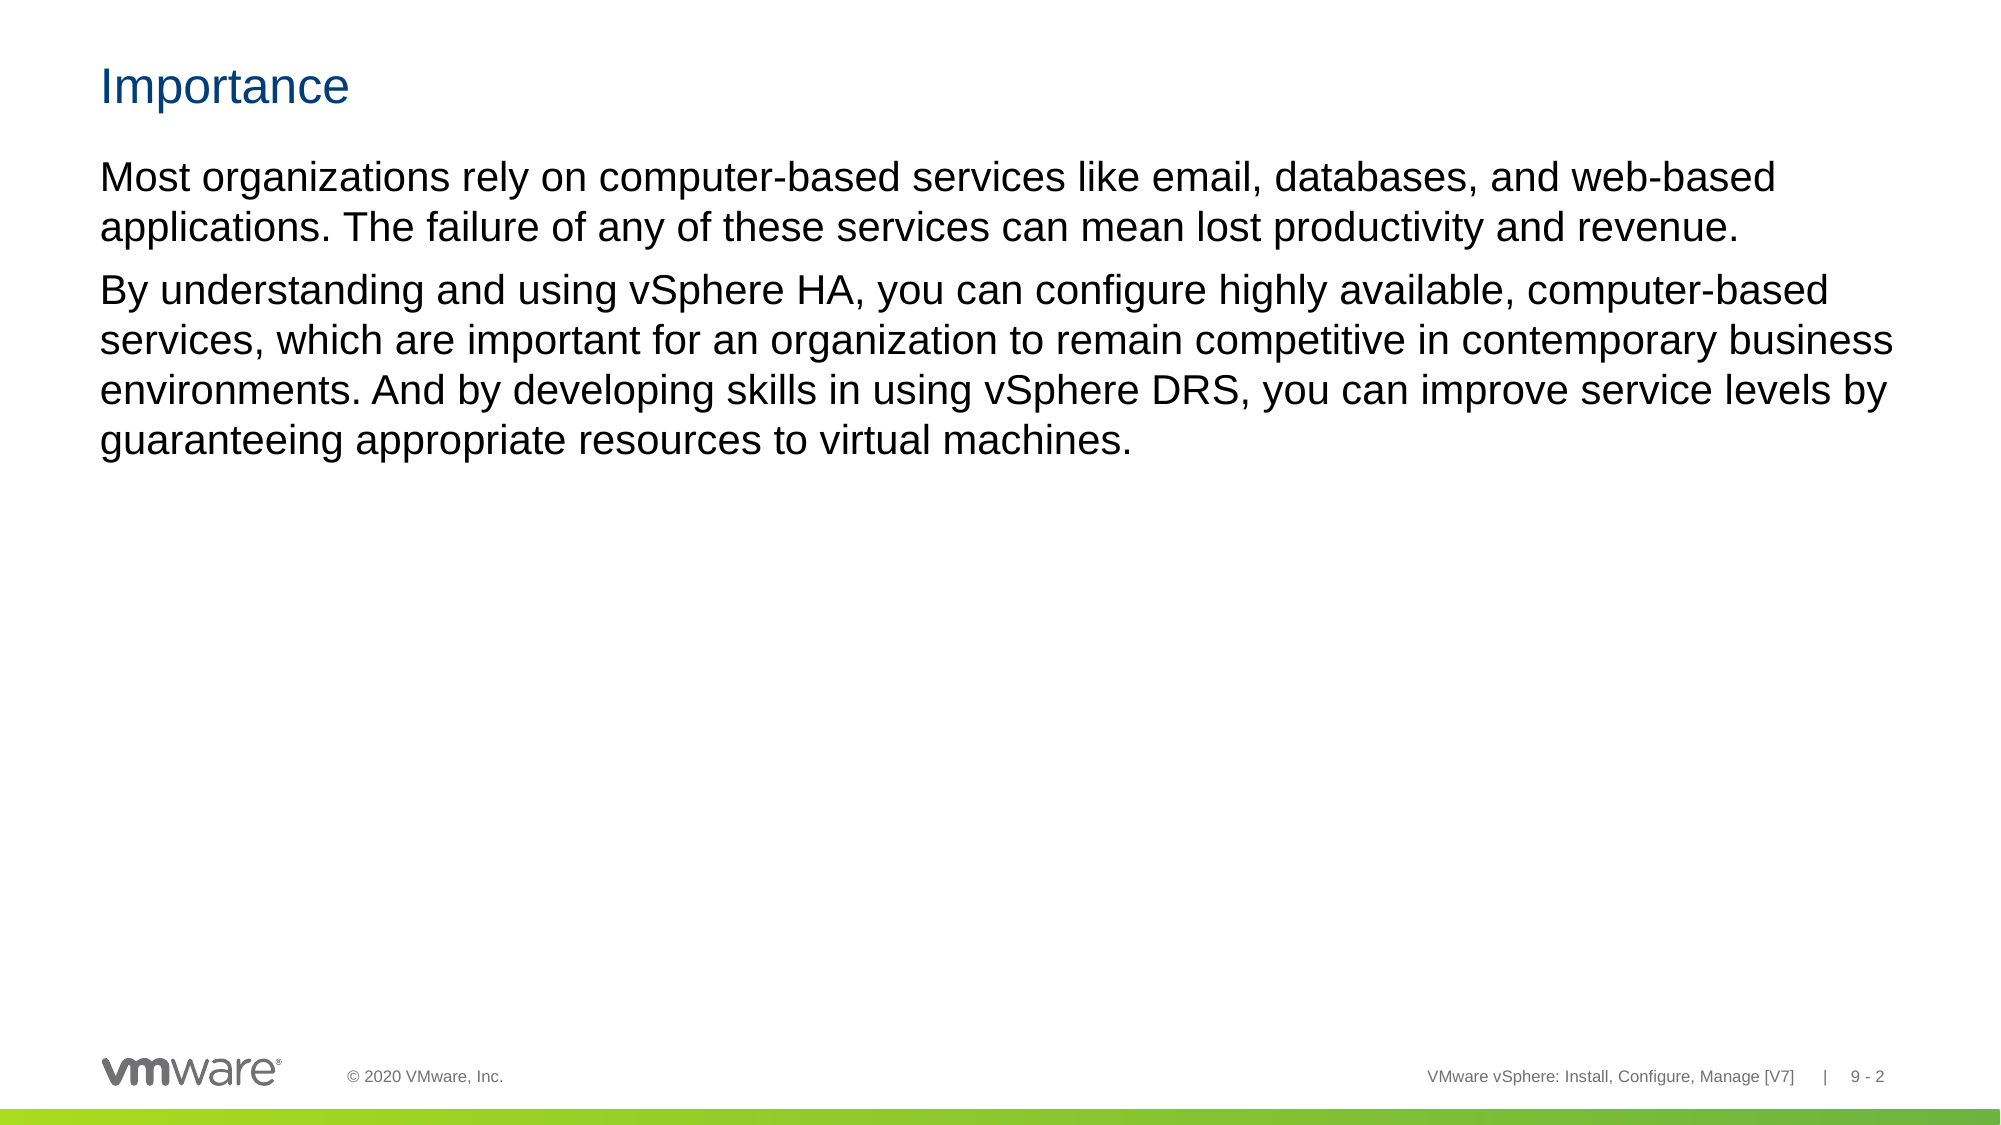

# Importance
Most organizations rely on computer-based services like email, databases, and web-based applications. The failure of any of these services can mean lost productivity and revenue.
By understanding and using vSphere HA, you can configure highly available, computer-based services, which are important for an organization to remain competitive in contemporary business environments. And by developing skills in using vSphere DRS, you can improve service levels by guaranteeing appropriate resources to virtual machines.
VMware vSphere: Install, Configure, Manage [V7]      |     9 - 2